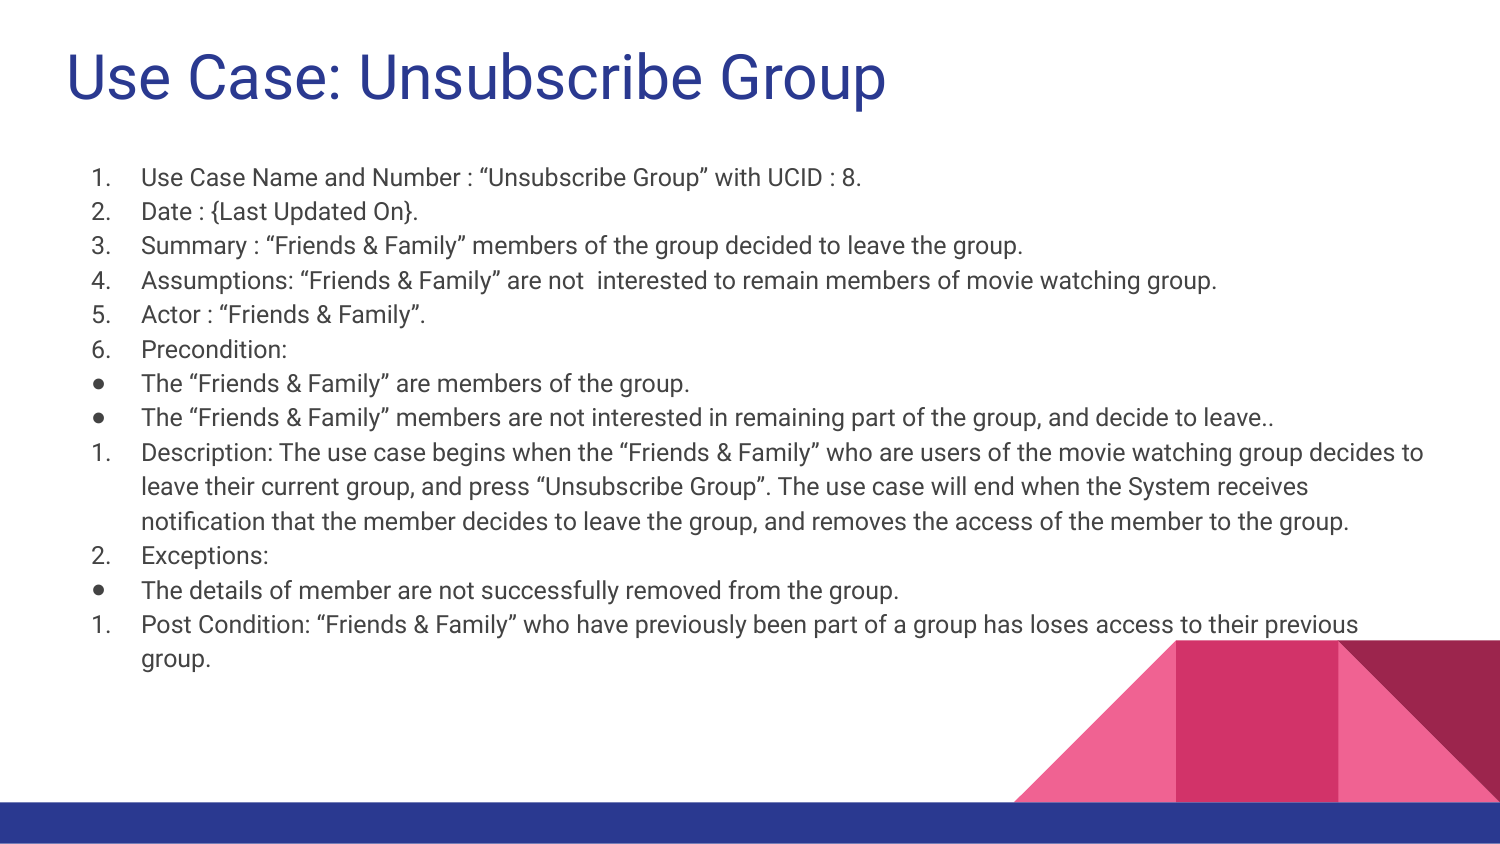

# Use Case: Unsubscribe Group
Use Case Name and Number : “Unsubscribe Group” with UCID : 8.
Date : {Last Updated On}.
Summary : “Friends & Family” members of the group decided to leave the group.
Assumptions: “Friends & Family” are not  interested to remain members of movie watching group.
Actor : “Friends & Family”.
Precondition:
The “Friends & Family” are members of the group.
The “Friends & Family” members are not interested in remaining part of the group, and decide to leave..
Description: The use case begins when the “Friends & Family” who are users of the movie watching group decides to leave their current group, and press “Unsubscribe Group”. The use case will end when the System receives notification that the member decides to leave the group, and removes the access of the member to the group.
Exceptions:
The details of member are not successfully removed from the group.
Post Condition: “Friends & Family” who have previously been part of a group has loses access to their previous group.